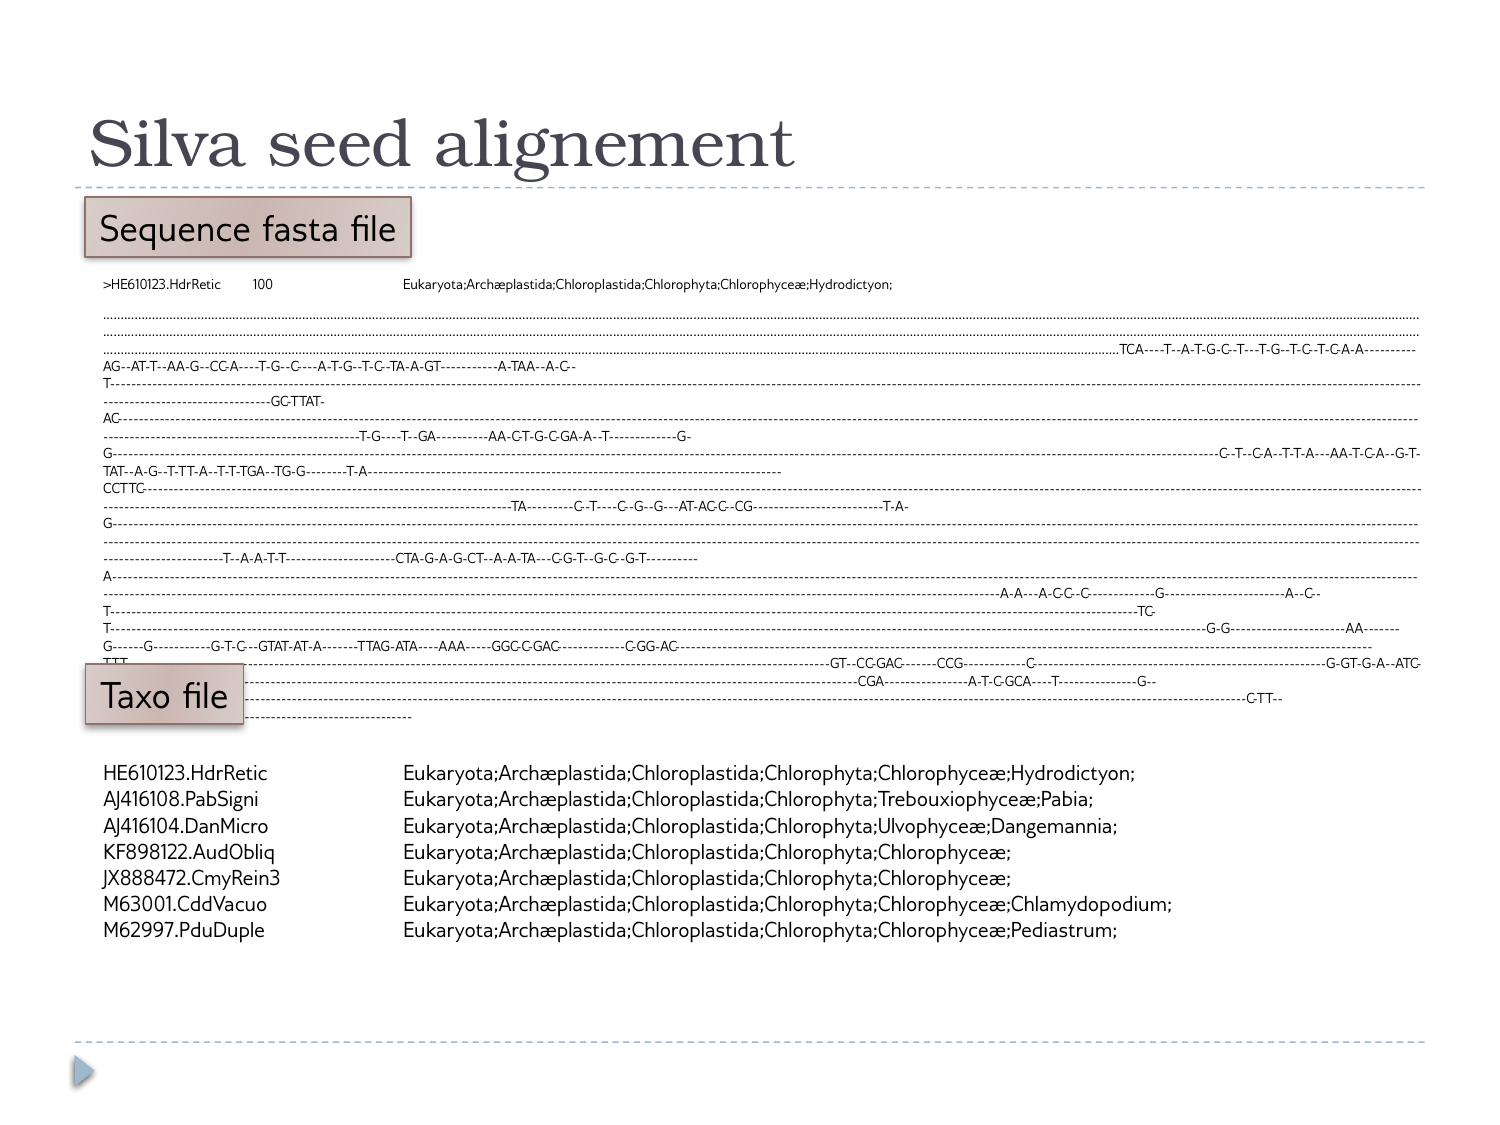

# Silva seed alignement
Sequence fasta file
>HE610123.HdrRetic	100	Eukaryota;Archaeplastida;Chloroplastida;Chlorophyta;Chlorophyceae;Hydrodictyon;
.....................................................................................................................................................................................................................................................................................................................................................................................................................................................................................................................................................................................................................................................................................................................................................................................................................................................................................................................................................................................................................................................................................TCA----T--A-T-G-C--T---T-G--T-C--T-C-A-A----------AG--AT-T--AA-G--CC-A----T-G--C----A-T-G--T-C--TA-A-GT-----------A-TAA--A-C--T------------------------------------------------------------------------------------------------------------------------------------------------------------------------------------------------------------------------------------------------------------------------------------------GC-TTAT-AC---------------------------------------------------------------------------------------------------------------------------------------------------------------------------------------------------------------------------------------------------------------------------------------------------------T-G----T--GA----------AA-C-T-G-C-GA-A--T-------------G-G-------------------------------------------------------------------------------------------------------------------------------------------------------------------------------------------------------------------C--T--C-A--T-T-A---AA-T-C-A--G-T-TAT--A-G--T-TT-A--T-T-TGA--TG-G--------T-A-------------------------------------------------------------------------------CCTTC----------------------------------------------------------------------------------------------------------------------------------------------------------------------------------------------------------------------------------------------------------------------------------------------------------------------------------TA---------C--T----C--G--G---AT-AC-C--CG-------------------------T-A-G-------------------------------------------------------------------------------------------------------------------------------------------------------------------------------------------------------------------------------------------------------------------------------------------------------------------------------------------------------------------------------------------------------------------------------------------------------------------------------------------------------------------------------------------T--A-A-T-T---------------------CTA-G-A-G-CT--A-A-TA---C-G-T--G-C--G-T----------A------------------------------------------------------------------------------------------------------------------------------------------------------------------------------------------------------------------------------------------------------------------------------------------------------------------------------------------------------------------------------------------------------------------------------------A-A---A-C-C--C-------------G-----------------------A--C--T----------------------------------------------------------------------------------------------------------------------------------------------------------------------------------------------------TC-T-----------------------------------------------------------------------------------------------------------------------------------------------------------------------------------------------------------------G-G----------------------AA-------G------G-----------G-T-C---GTAT-AT-A-------TTAG-ATA----AAA-----GGC-C-GAC-------------C-GG-AC-------------------------------------------------------------------------------------------------------------------------------------TTT--------------------------------------------------------------------------------------------------------------------------------------GT--CC-GAC-------CCG------------C--------------------------------------------------------G-GT-G-A--ATC-ATG-A-TAT-CTTCA---------------------------------------------------------------------------------------------------------------------------CGA----------------A-T-C-GCA----T---------------G--GC-----------------------------------------------------------------------------------------------------------------------------------------------------------------------------------------------------------------------C-TT--GC--------------------------------------------------------
Taxo file
HE610123.HdrRetic	Eukaryota;Archaeplastida;Chloroplastida;Chlorophyta;Chlorophyceae;Hydrodictyon;
AJ416108.PabSigni	Eukaryota;Archaeplastida;Chloroplastida;Chlorophyta;Trebouxiophyceae;Pabia;
AJ416104.DanMicro	Eukaryota;Archaeplastida;Chloroplastida;Chlorophyta;Ulvophyceae;Dangemannia;
KF898122.AudObliq	Eukaryota;Archaeplastida;Chloroplastida;Chlorophyta;Chlorophyceae;
JX888472.CmyRein3	Eukaryota;Archaeplastida;Chloroplastida;Chlorophyta;Chlorophyceae;
M63001.CddVacuo	Eukaryota;Archaeplastida;Chloroplastida;Chlorophyta;Chlorophyceae;Chlamydopodium;
M62997.PduDuple	Eukaryota;Archaeplastida;Chloroplastida;Chlorophyta;Chlorophyceae;Pediastrum;